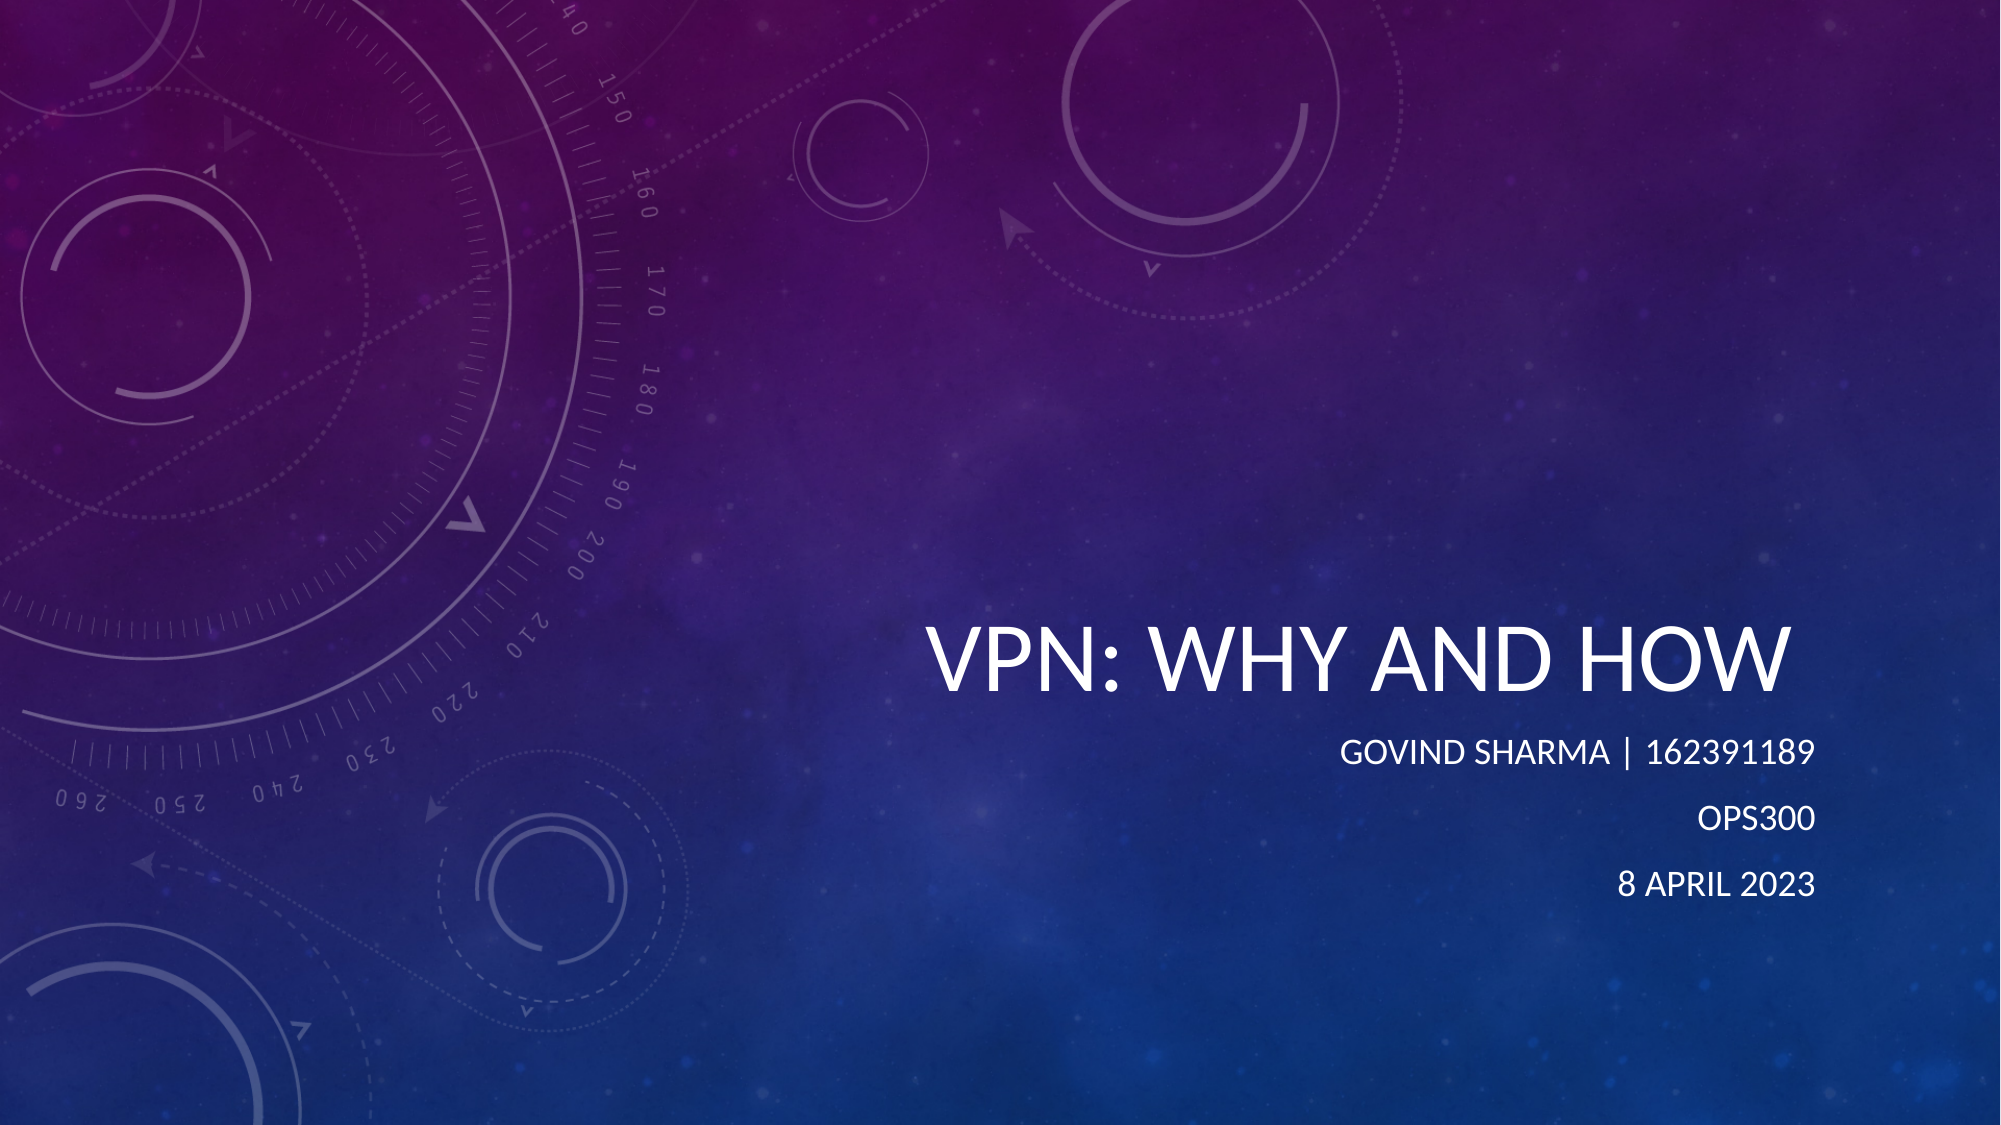

# VPN: WHY AND HOW
Govind Sharma | 162391189
Ops300
8 April 2023